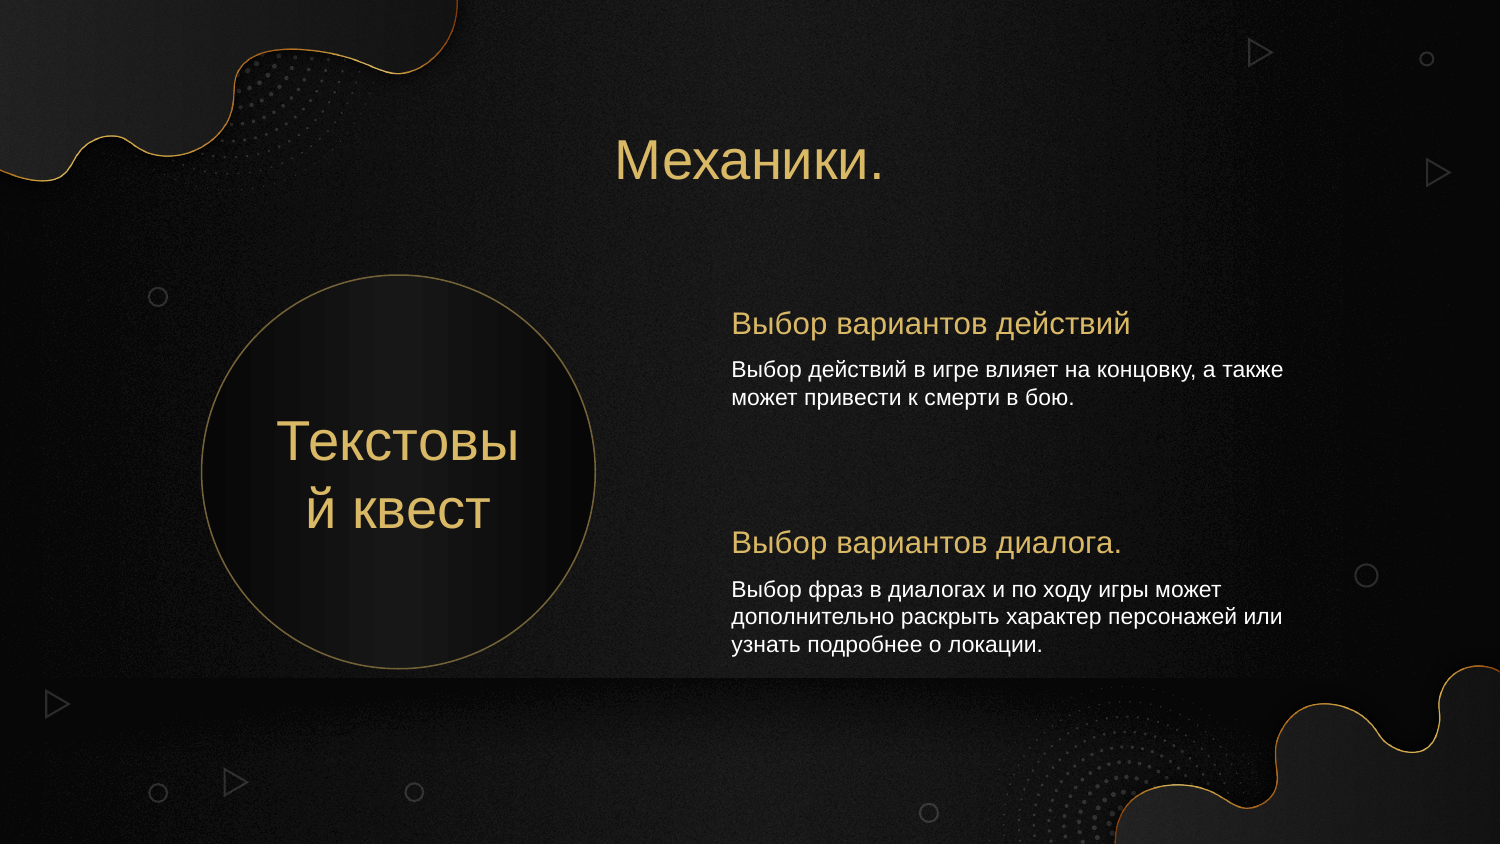

Механики.
Текстовый квест
Выбор вариантов действий
Выбор действий в игре влияет на концовку, а также может привести к смерти в бою.
Выбор вариантов диалога.
Выбор фраз в диалогах и по ходу игры может дополнительно раскрыть характер персонажей или узнать подробнее о локации.